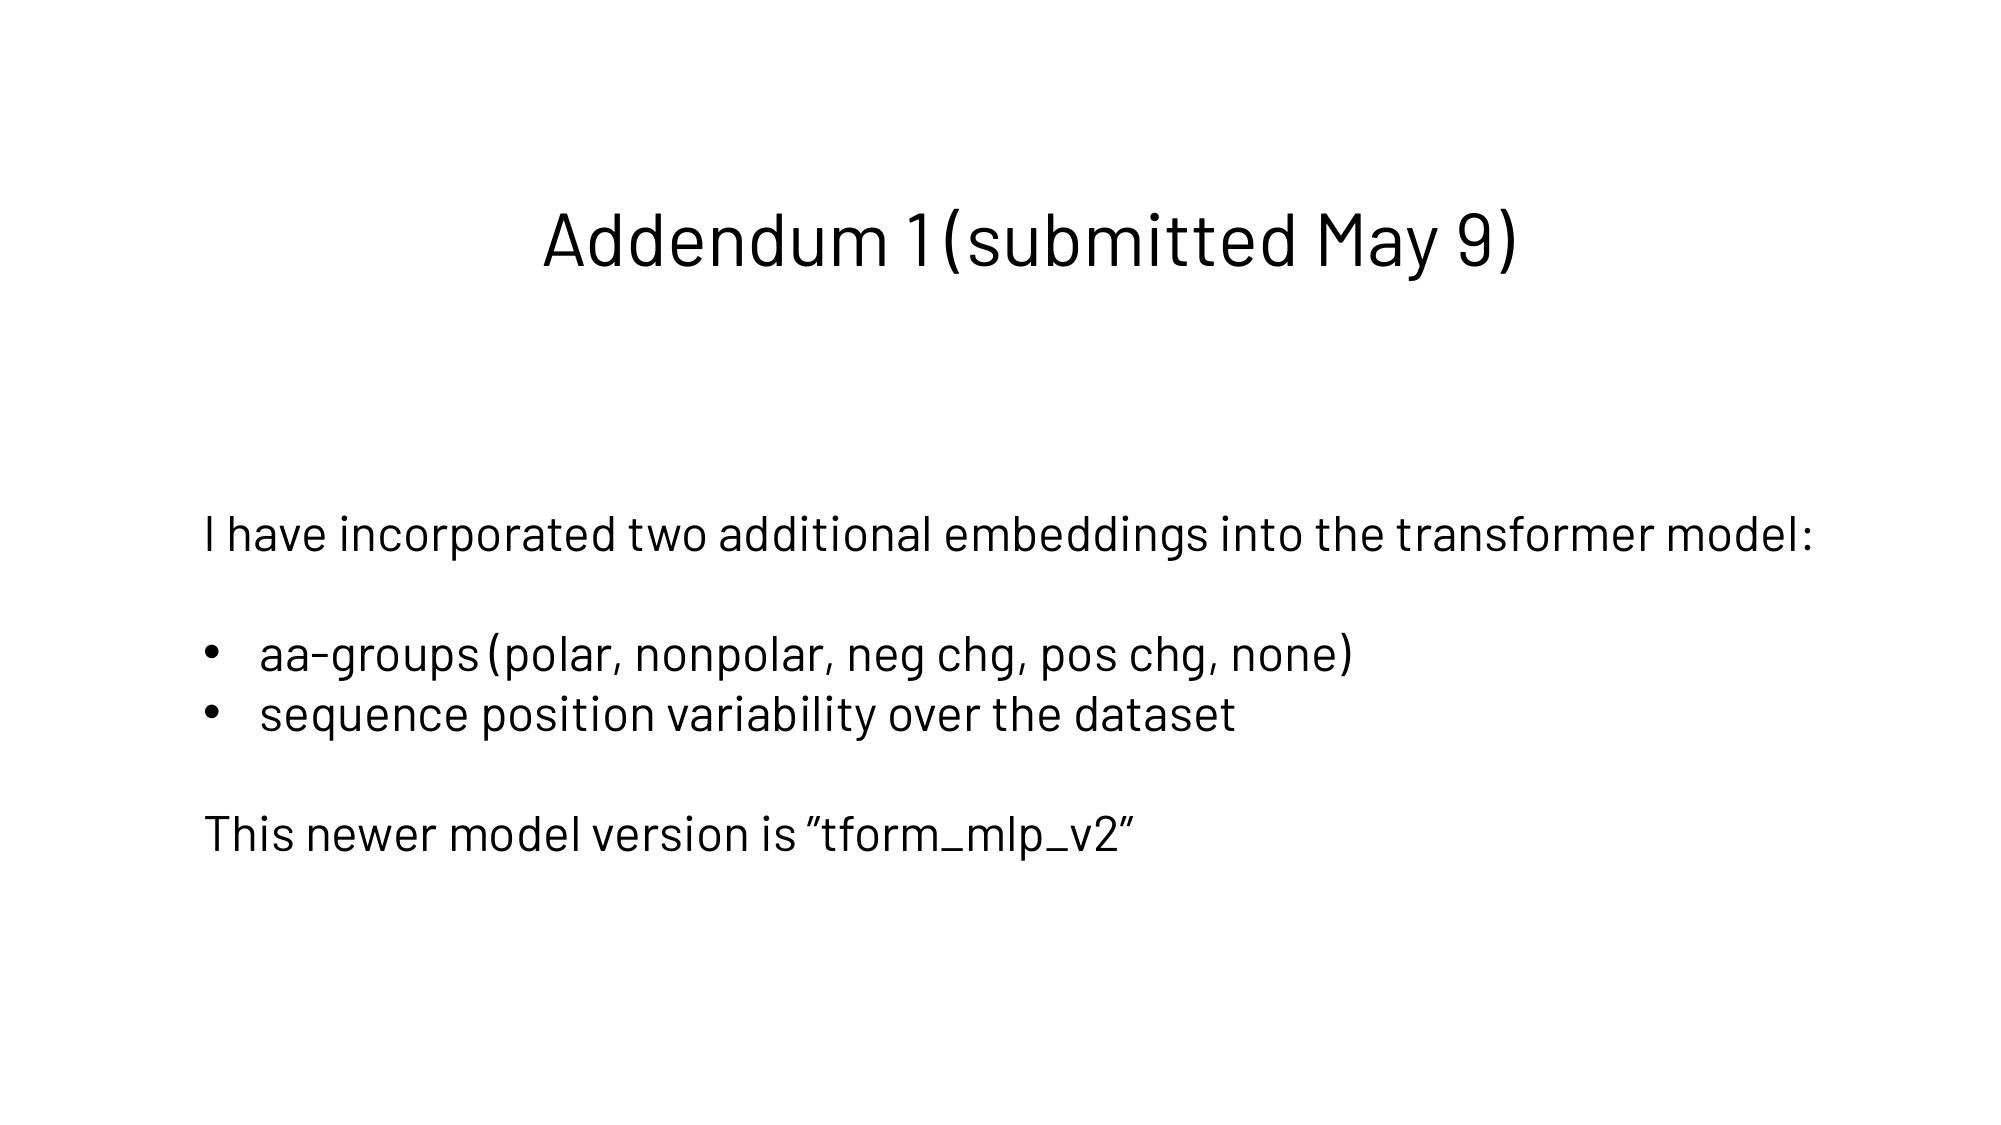

Addendum 1 (submitted May 9)
I have incorporated two additional embeddings into the transformer model:

aa-groups (polar, nonpolar, neg chg, pos chg, none)
sequence position variability over the dataset

This newer model version is ”tform_mlp_v2”